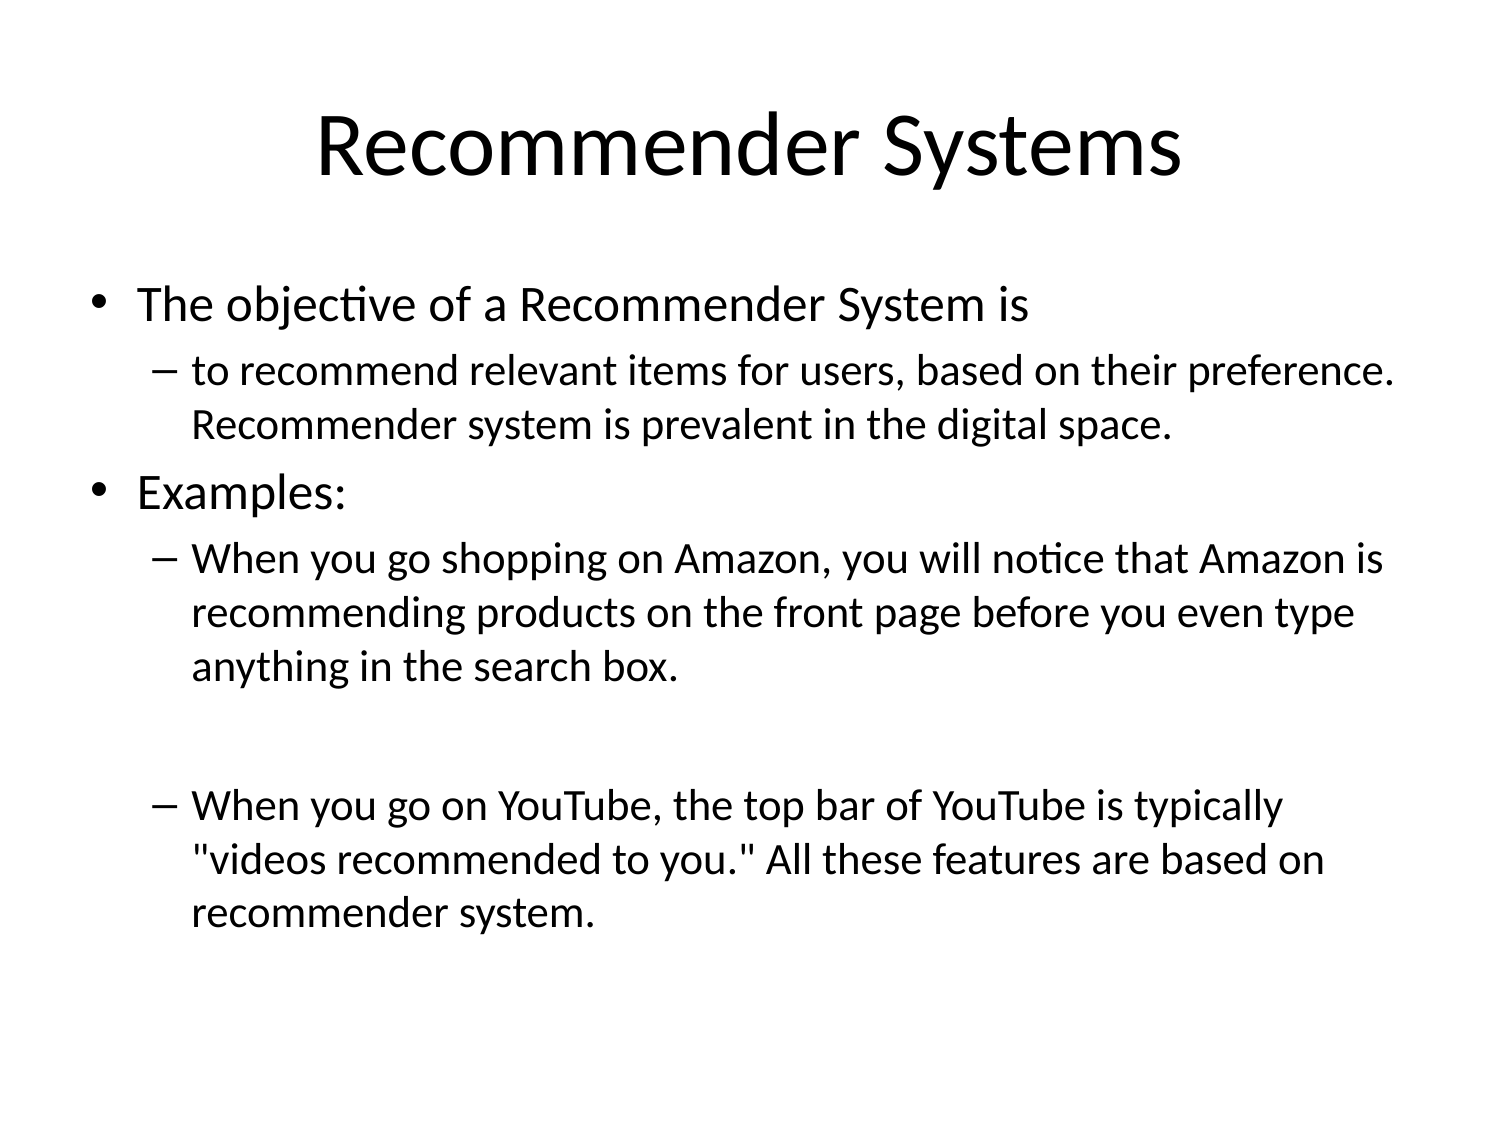

# Recommender Systems
The objective of a Recommender System is
to recommend relevant items for users, based on their preference. Recommender system is prevalent in the digital space.
Examples:
When you go shopping on Amazon, you will notice that Amazon is recommending products on the front page before you even type anything in the search box.

When you go on YouTube, the top bar of YouTube is typically "videos recommended to you." All these features are based on recommender system.